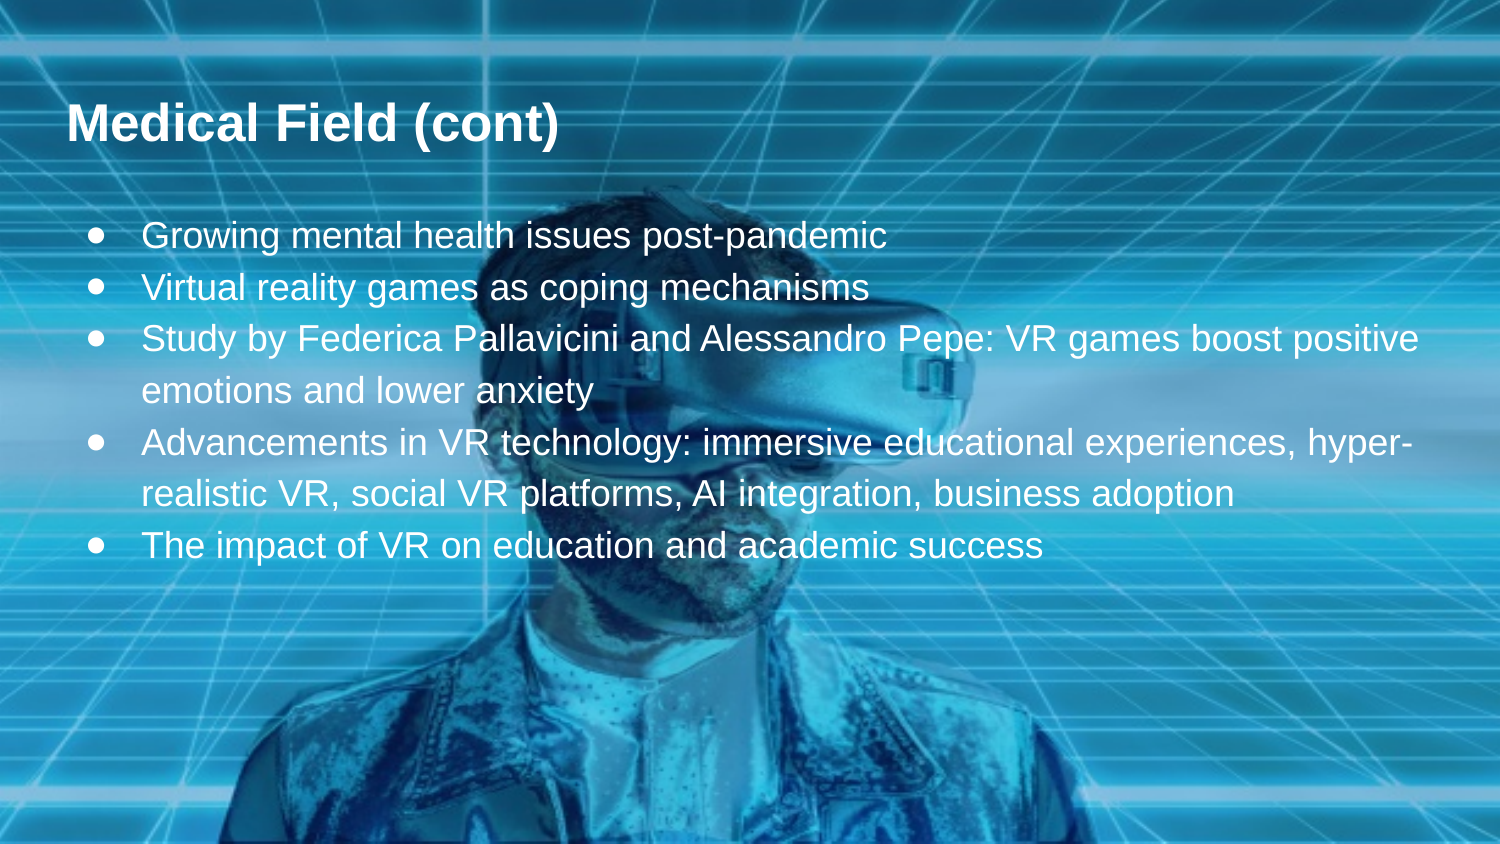

# Medical Field (cont)
Growing mental health issues post-pandemic
Virtual reality games as coping mechanisms
Study by Federica Pallavicini and Alessandro Pepe: VR games boost positive emotions and lower anxiety
Advancements in VR technology: immersive educational experiences, hyper-realistic VR, social VR platforms, AI integration, business adoption
The impact of VR on education and academic success